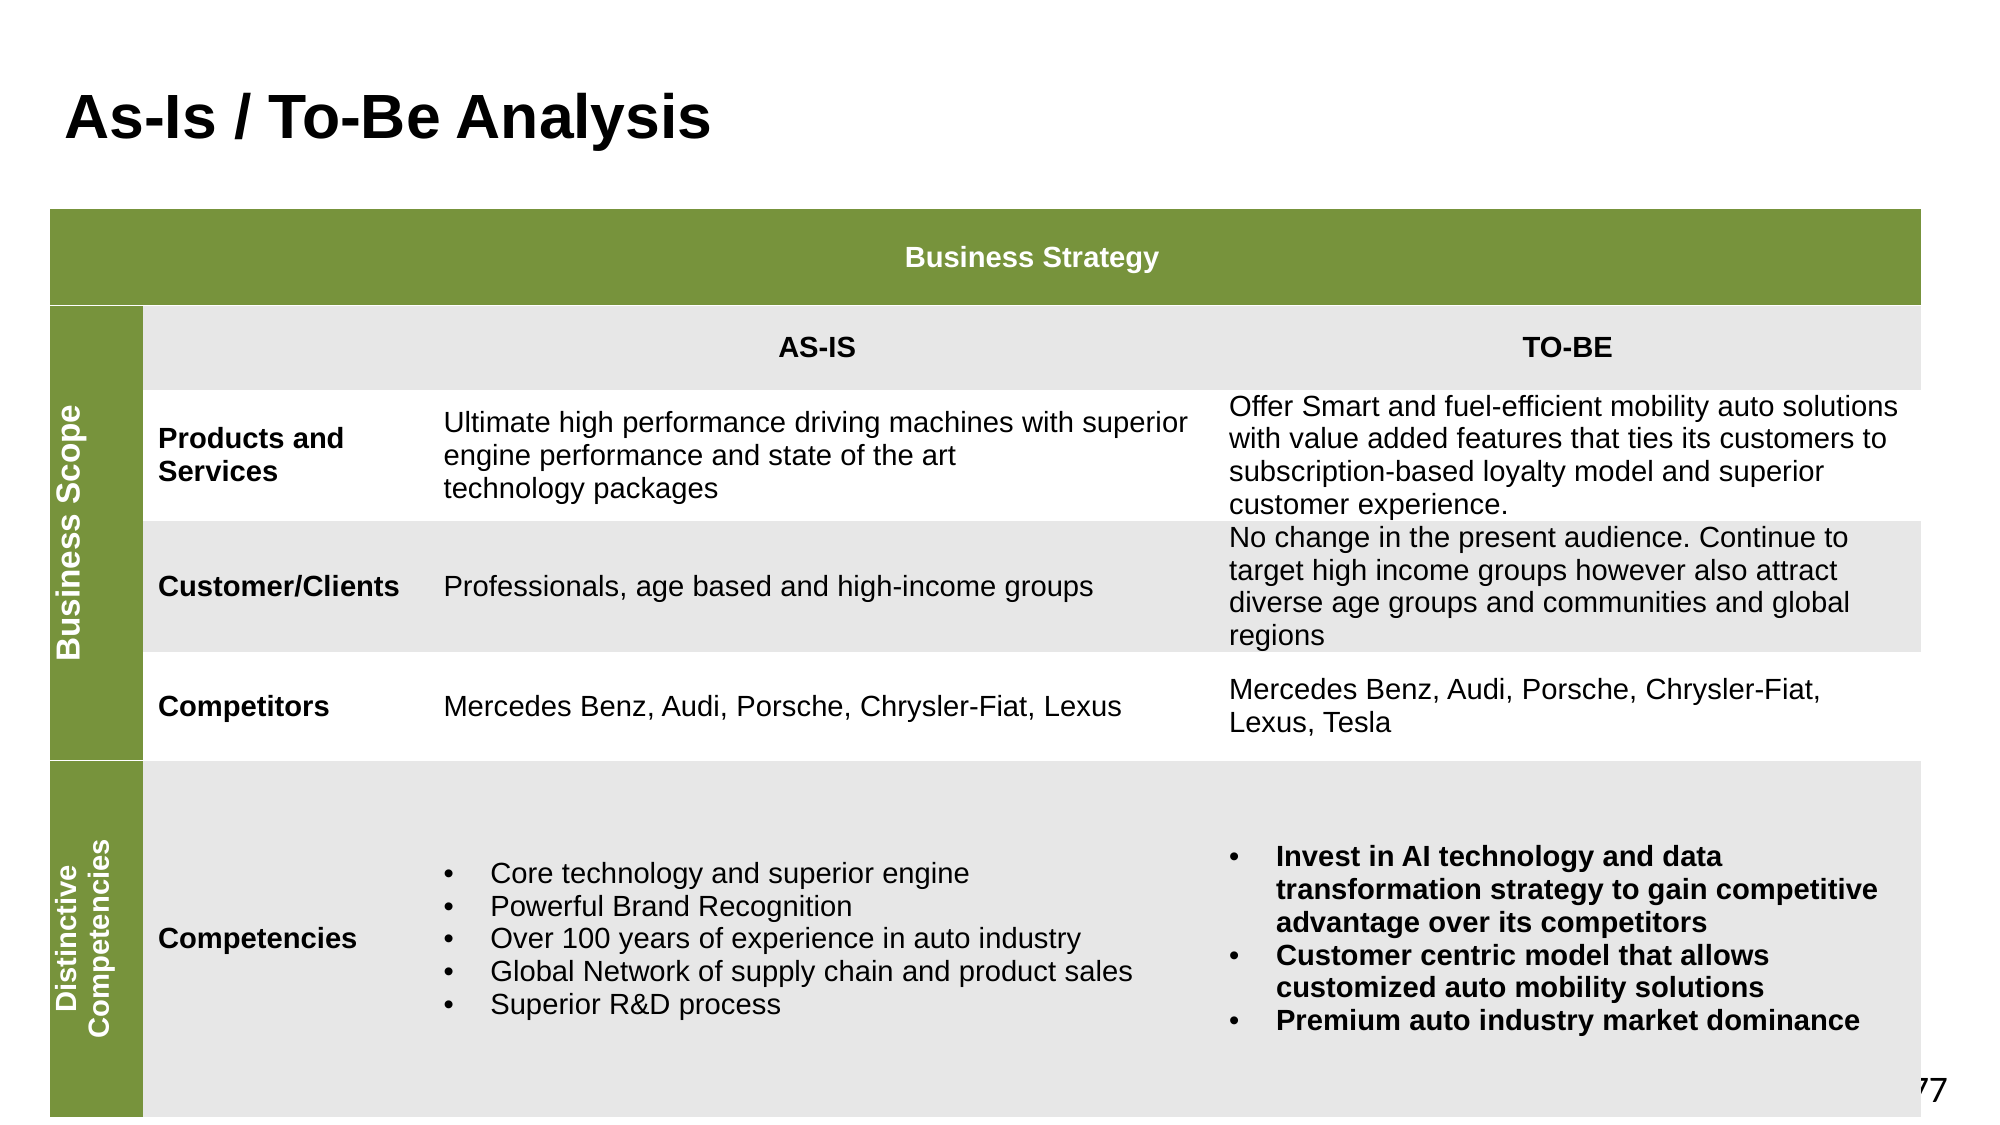

# As-Is / To-Be Analysis
|  | Business Strategy |  |  |
| --- | --- | --- | --- |
| Business Scope |  | AS-IS | TO-BE |
|  | Products and Services | Ultimate high performance driving machines with superior engine performance and state of the art technology packages | Offer Smart and fuel-efficient mobility auto solutions with value added features that ties its customers to subscription-based loyalty model and superior customer experience. |
|  | Customer/Clients | Professionals, age based and high-income groups | No change in the present audience. Continue to target high income groups however also attract diverse age groups and communities and global regions |
|  | Competitors | Mercedes Benz, Audi, Porsche, Chrysler-Fiat, Lexus | Mercedes Benz, Audi, Porsche, Chrysler-Fiat, Lexus, Tesla |
| Distinctive Competencies | Competencies | Core technology and superior engine  Powerful Brand Recognition Over 100 years of experience in auto industry Global Network of supply chain and product sales Superior R&D process | Invest in AI technology and data transformation strategy to gain competitive advantage over its competitors   Customer centric model that allows customized auto mobility solutions Premium auto industry market dominance |
77